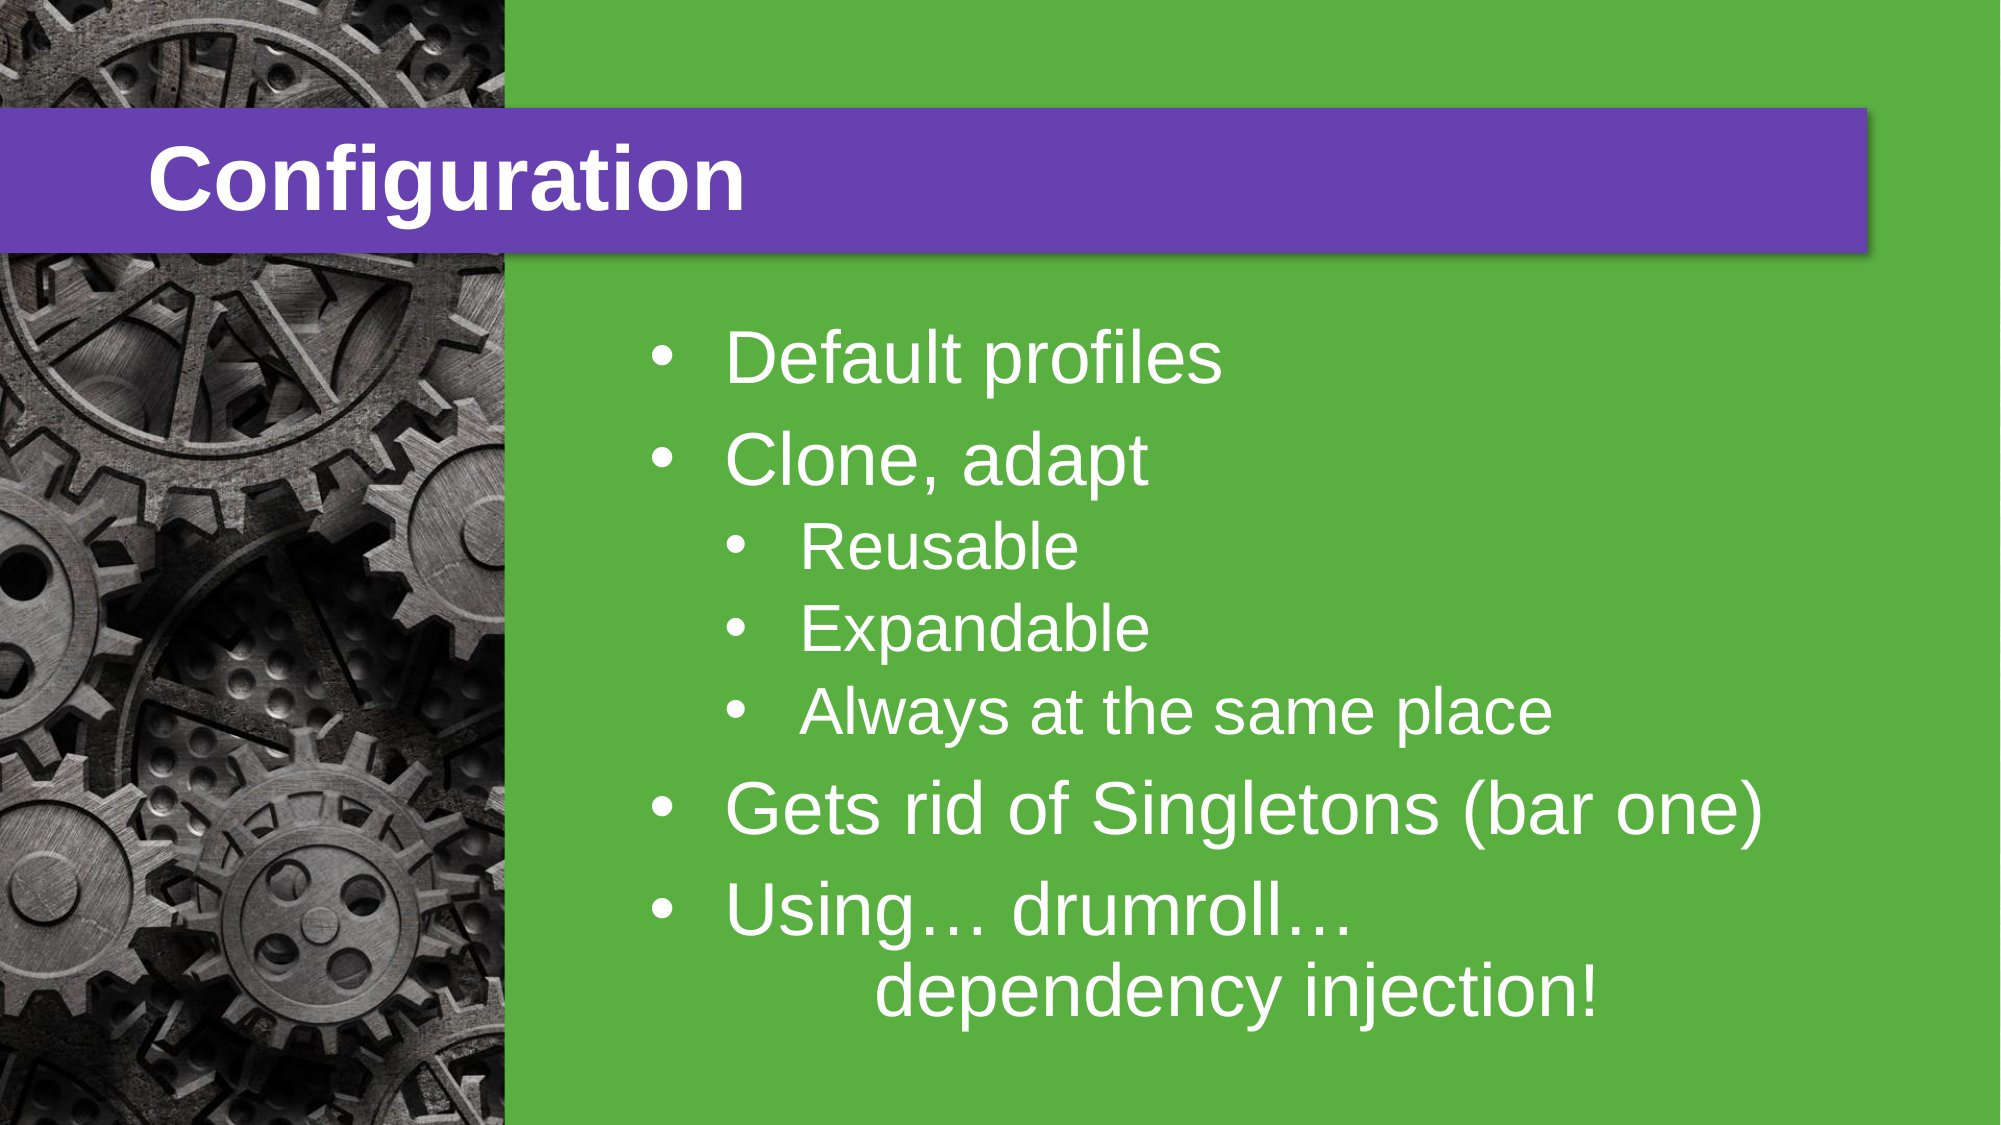

# Configuration
Default profiles
Clone, adapt
Reusable
Expandable
Always at the same place
Gets rid of Singletons (bar one)
Using… drumroll…
	dependency injection!